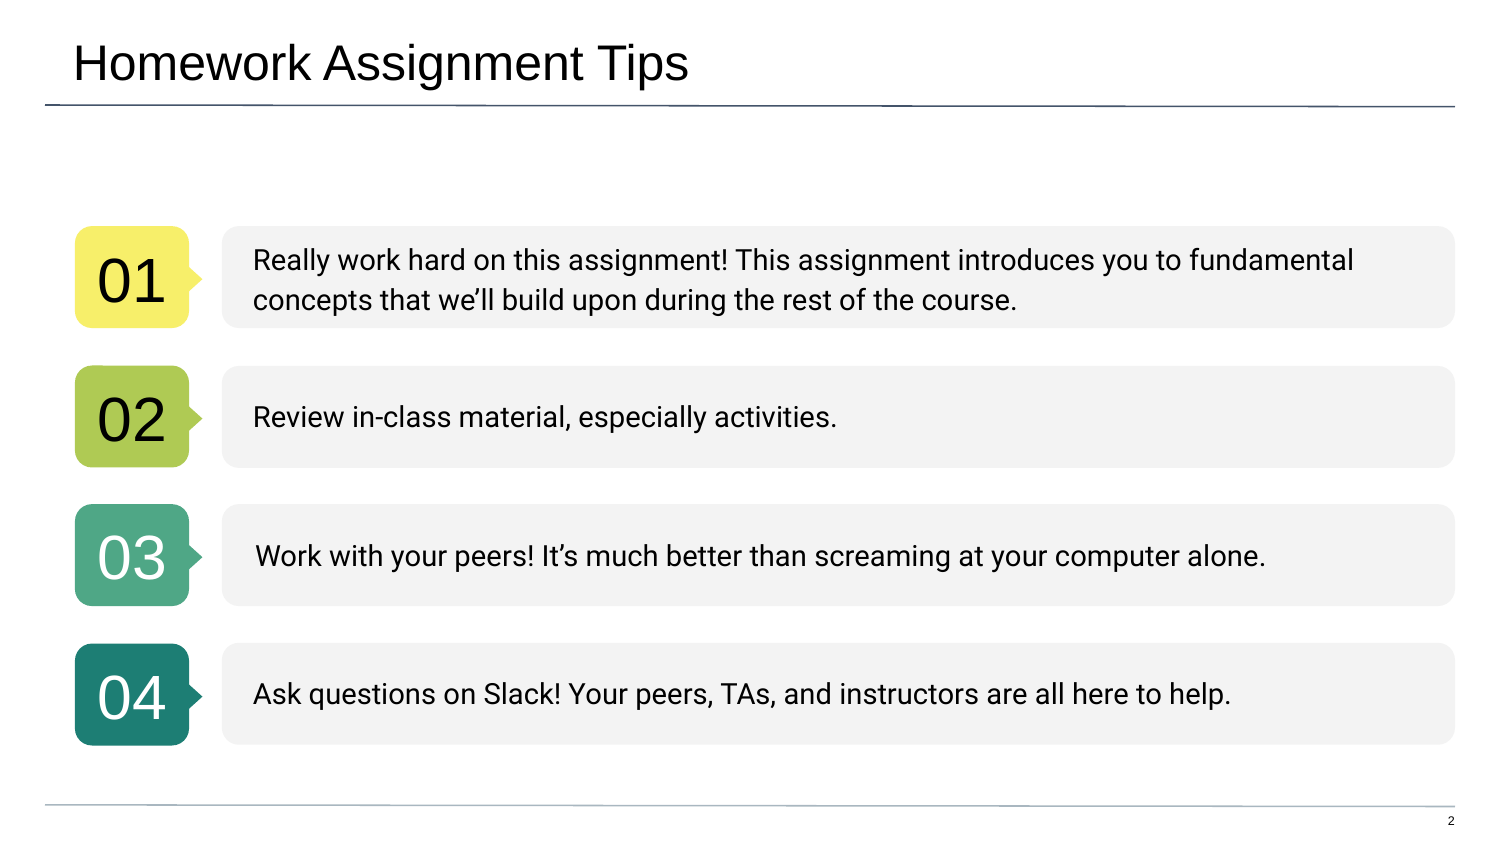

# Homework Assignment Tips

Really work hard on this assignment! This assignment introduces you to fundamental concepts that we’ll build upon during the rest of the course.

Review in-class material, especially activities.

Work with your peers! It’s much better than screaming at your computer alone.

Ask questions on Slack! Your peers, TAs, and instructors are all here to help.